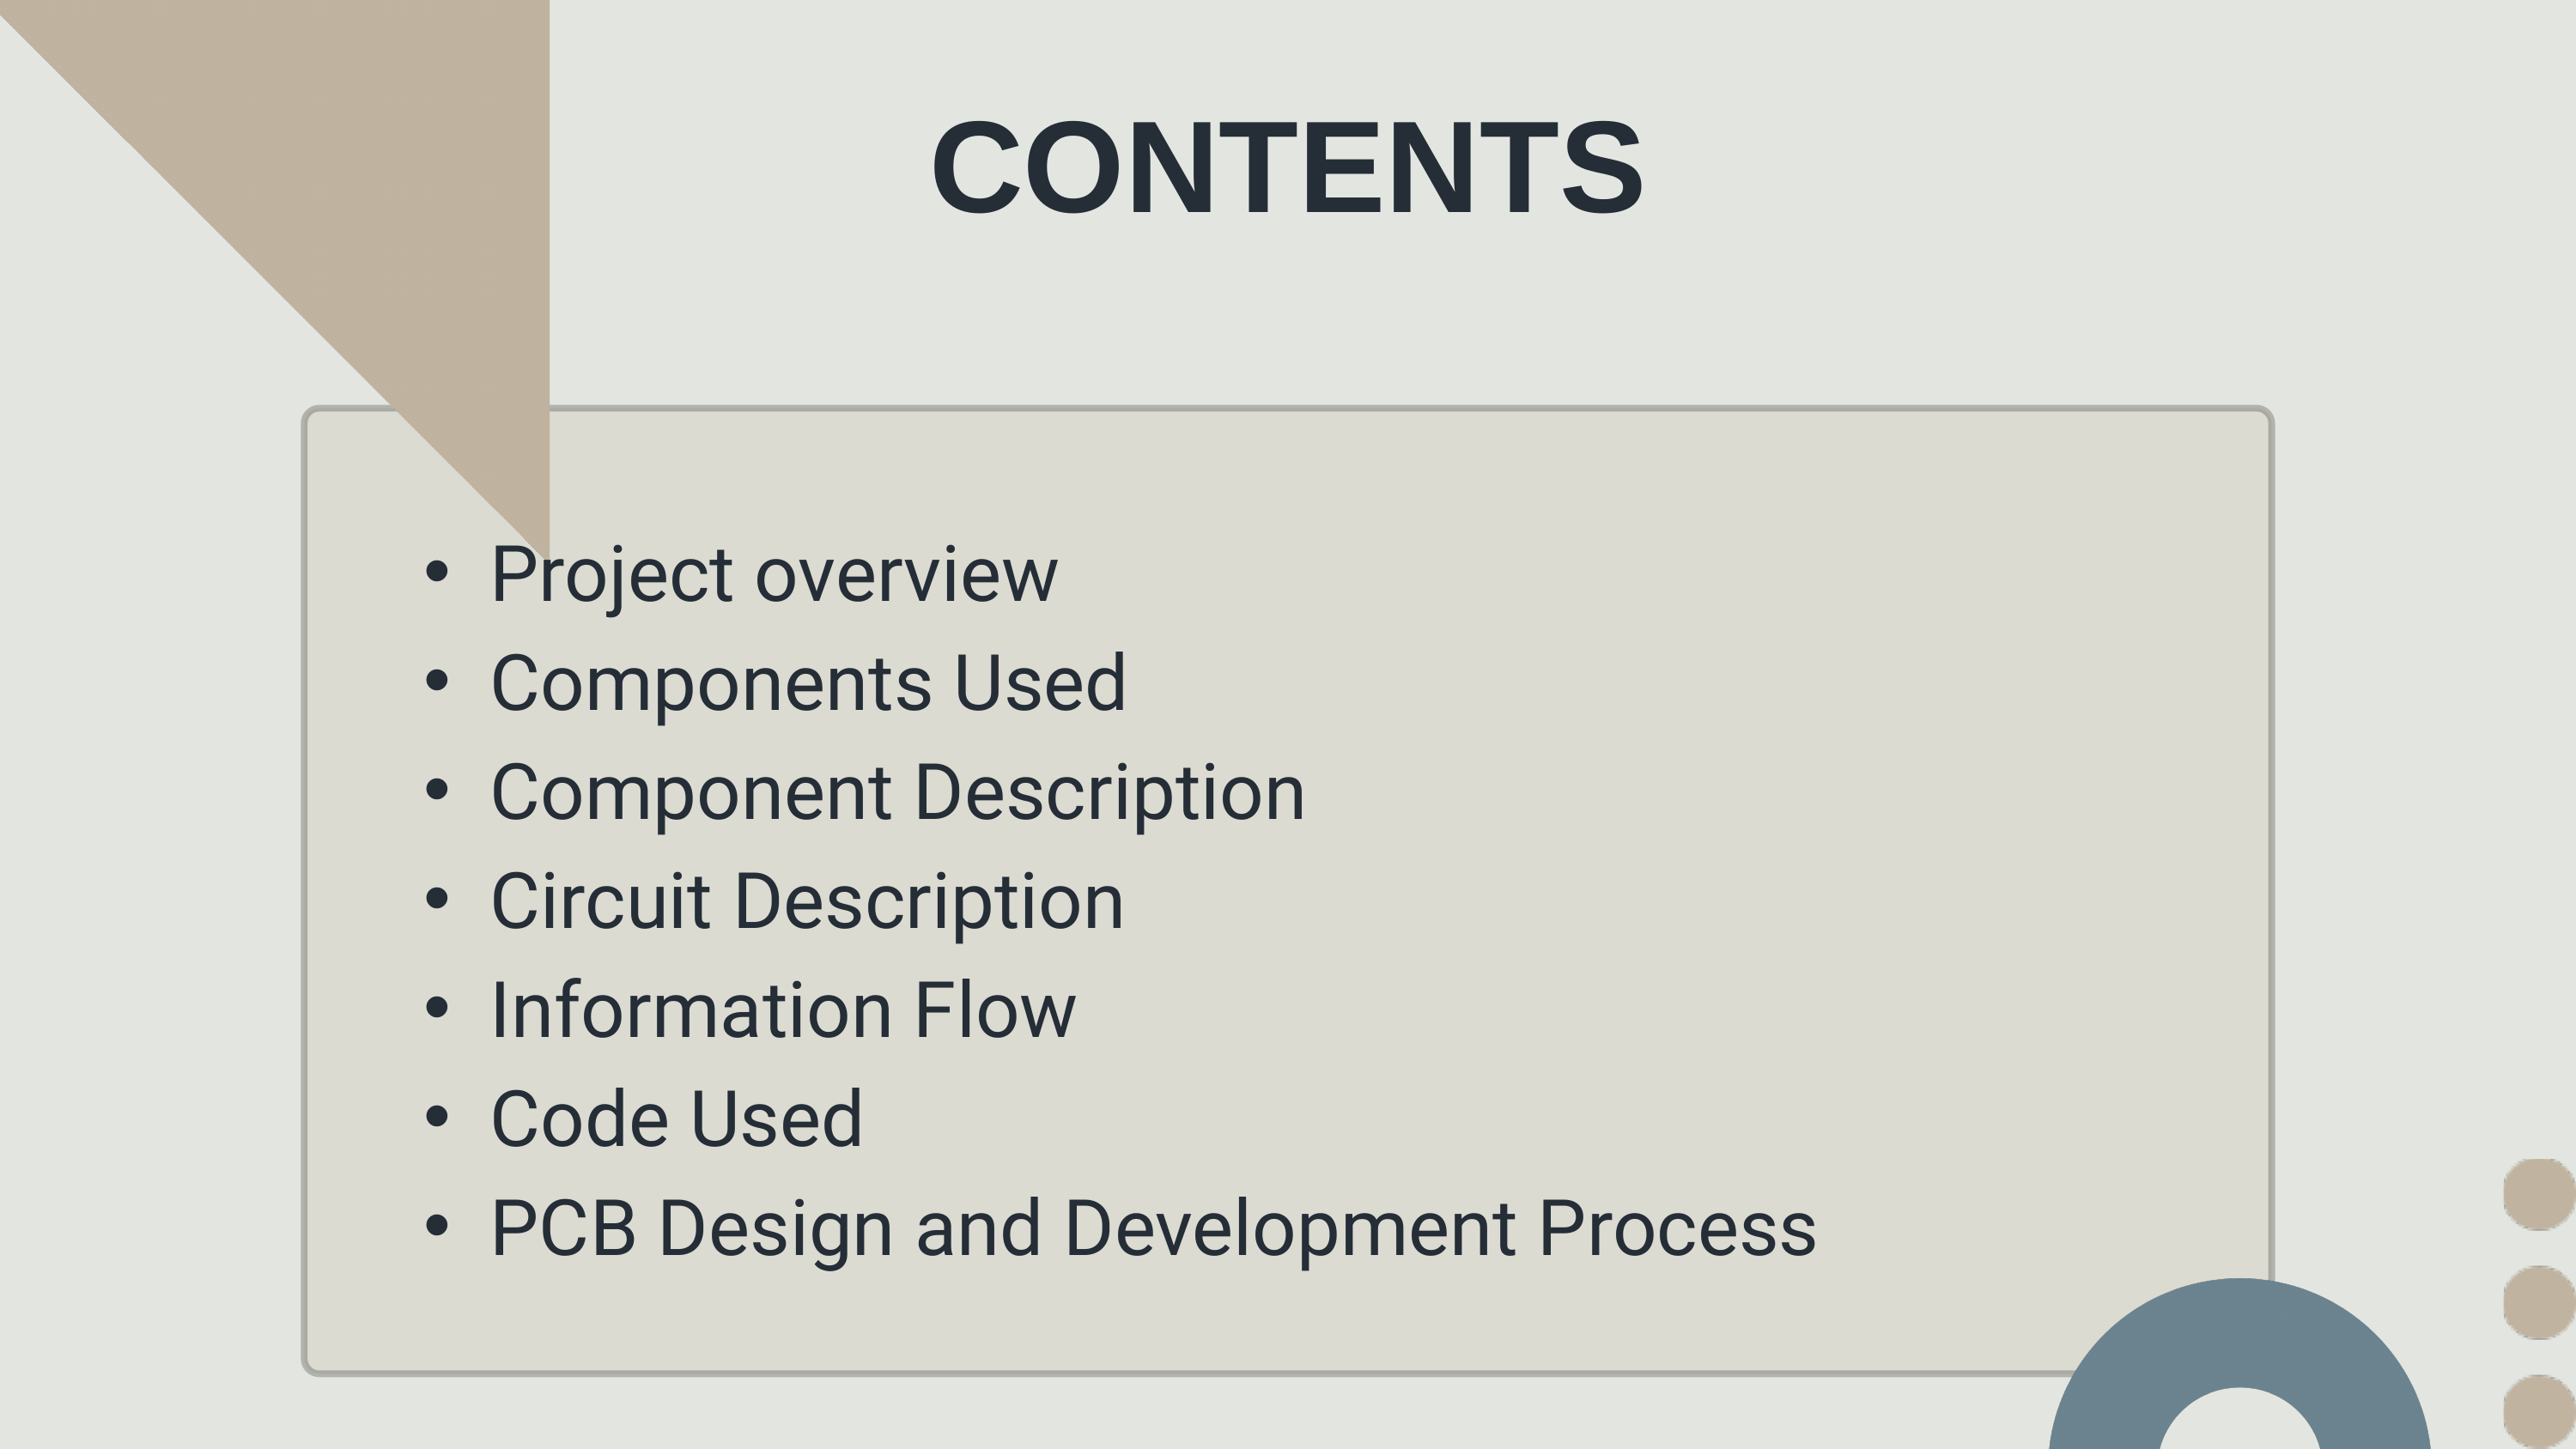

CONTENTS

Project overview
Components Used
Component Description
Circuit Description
Information Flow
Code Used
PCB Design and Development Process